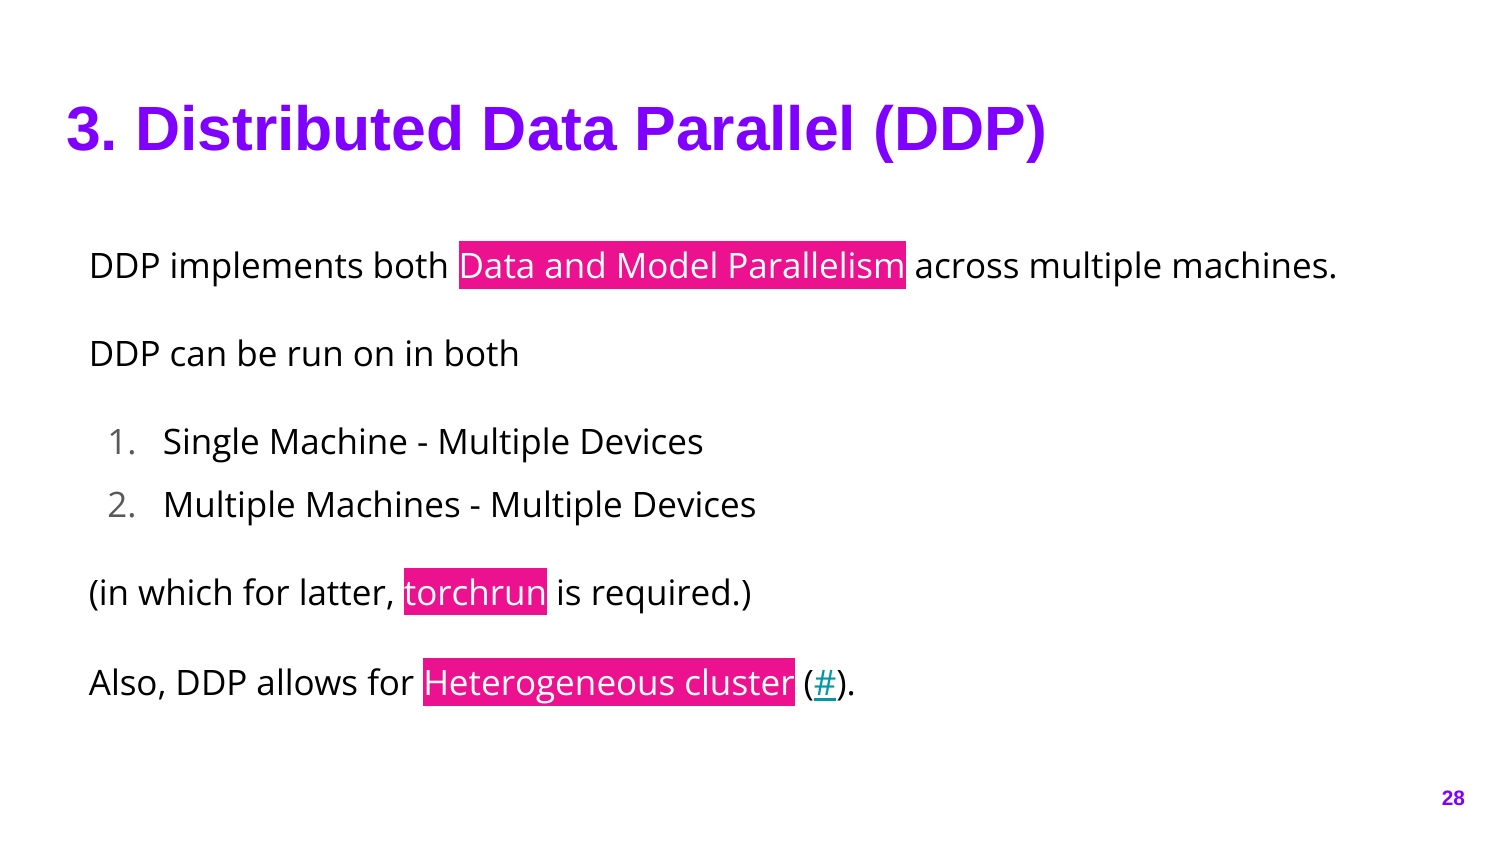

# 3. Distributed Data Parallel (DDP)
DDP implements both Data and Model Parallelism across multiple machines.
DDP can be run on in both
Single Machine - Multiple Devices
Multiple Machines - Multiple Devices
(in which for latter, torchrun is required.)
Also, DDP allows for Heterogeneous cluster (#).
28